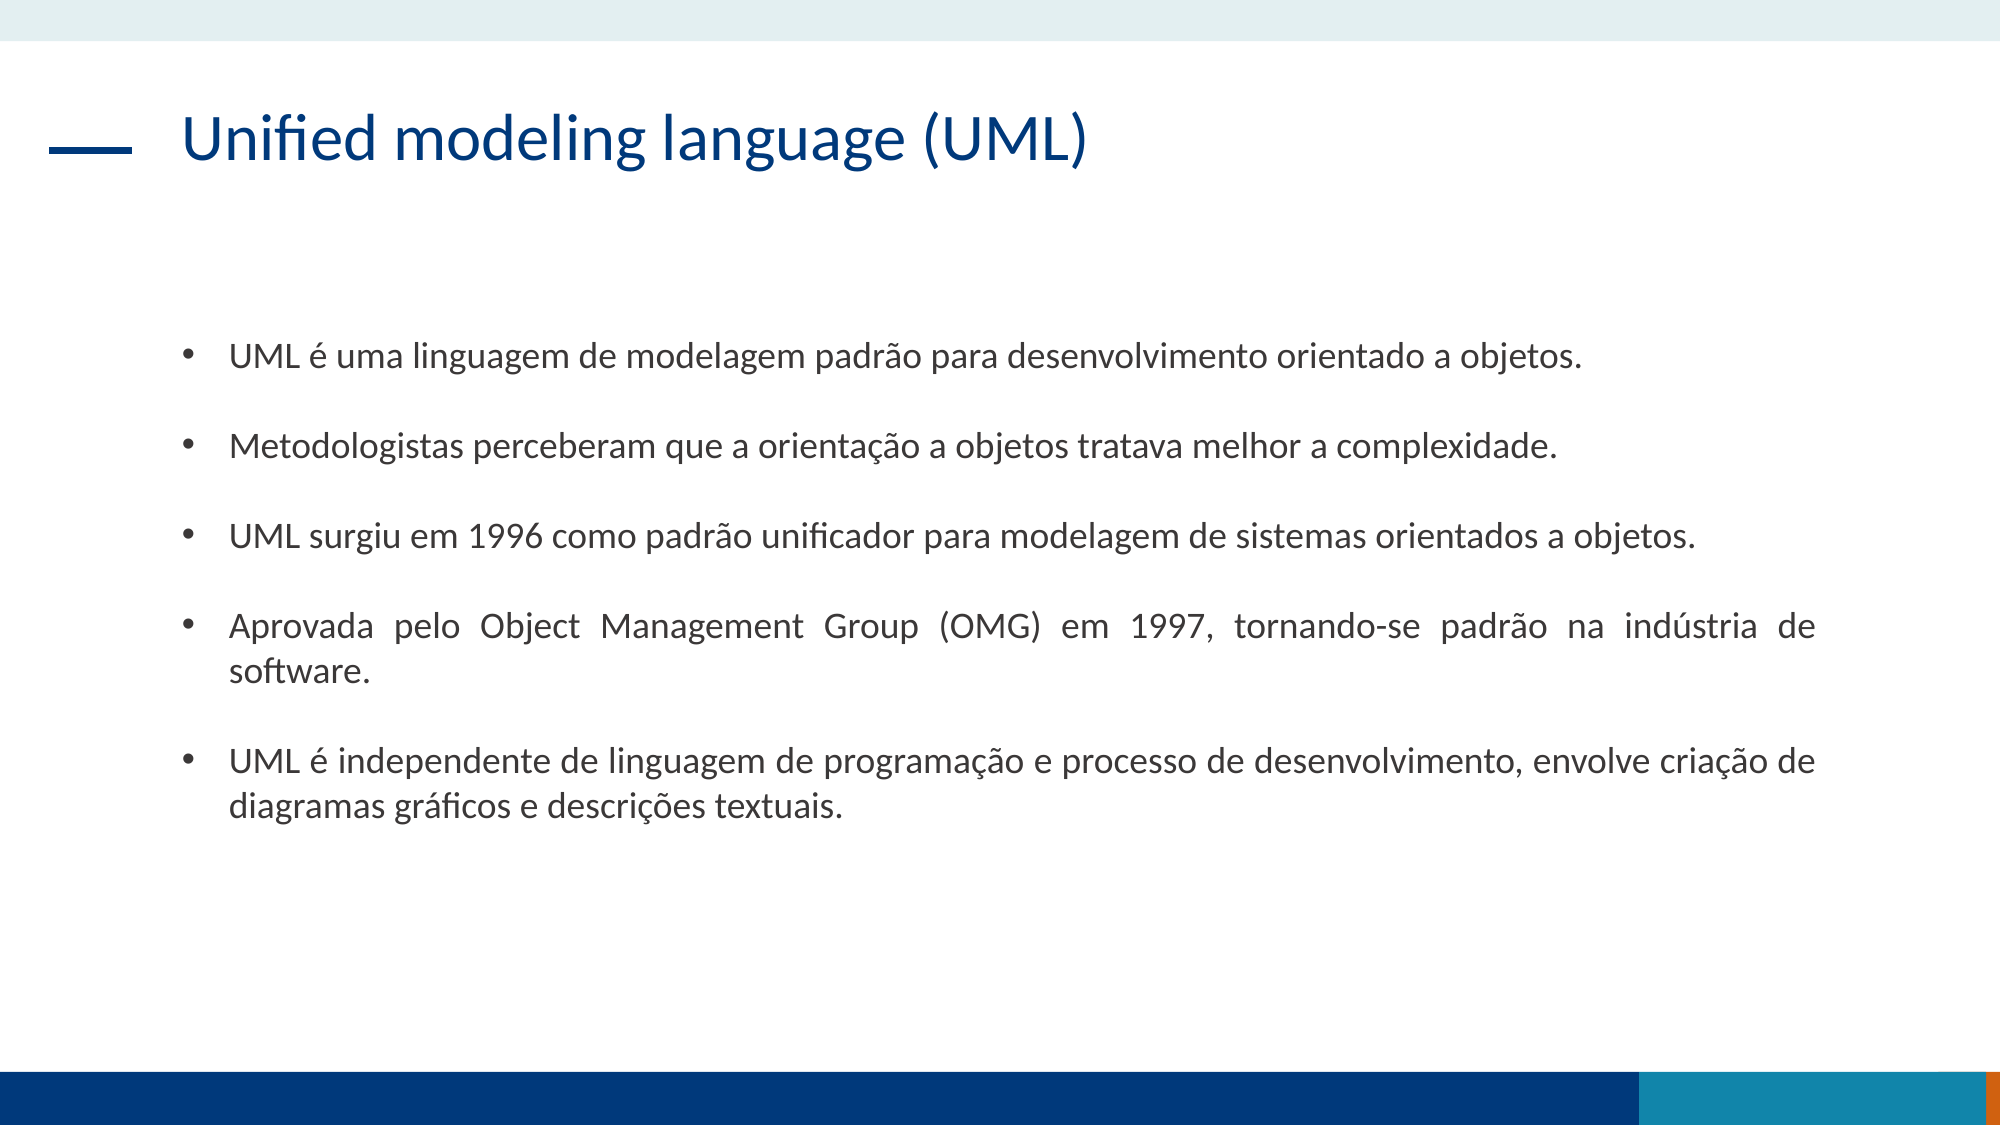

Unified modeling language (UML)
UML é uma linguagem de modelagem padrão para desenvolvimento orientado a objetos.

Metodologistas perceberam que a orientação a objetos tratava melhor a complexidade.

UML surgiu em 1996 como padrão unificador para modelagem de sistemas orientados a objetos.

Aprovada pelo Object Management Group (OMG) em 1997, tornando-se padrão na indústria de software.

UML é independente de linguagem de programação e processo de desenvolvimento, envolve criação de diagramas gráficos e descrições textuais.